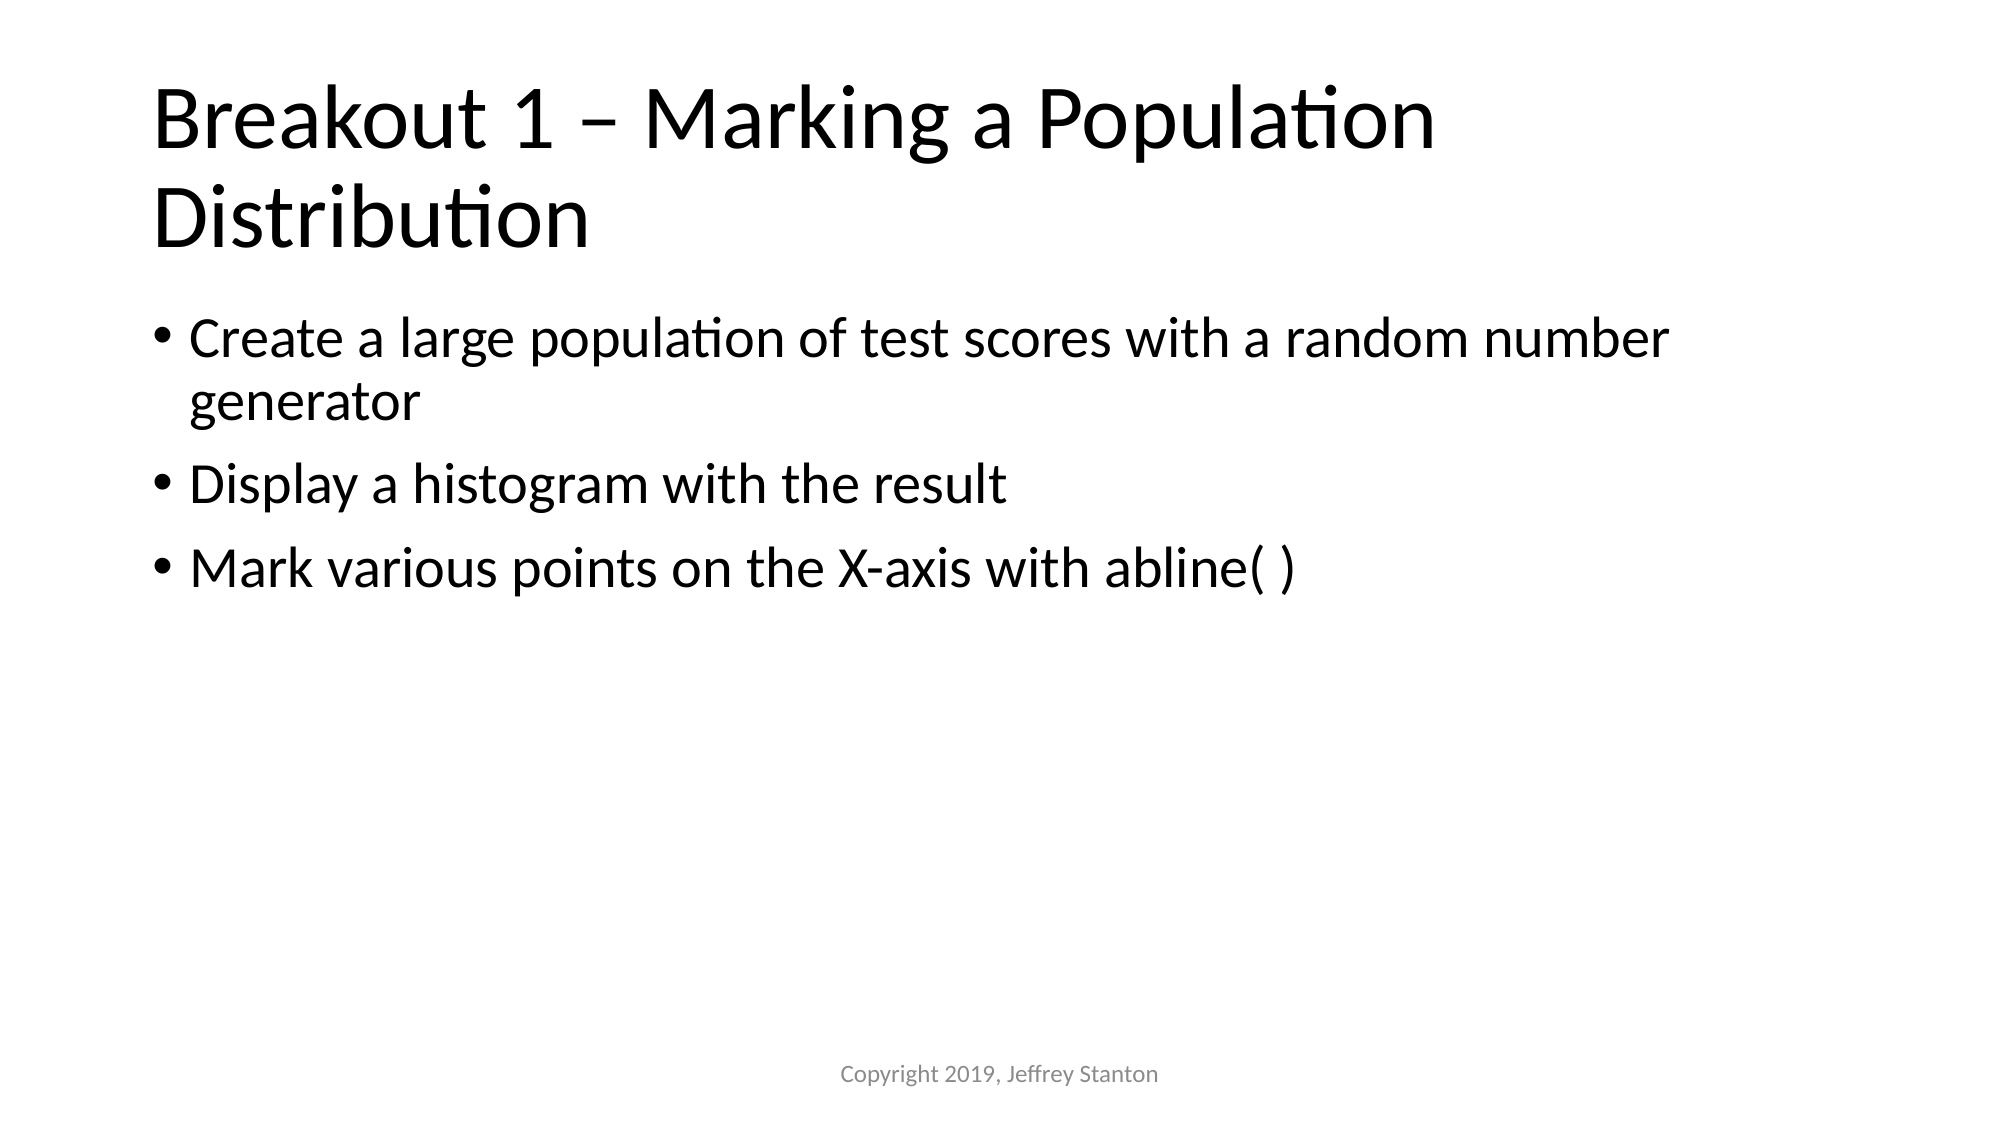

# Breakout 1 – Marking a Population Distribution
Create a large population of test scores with a random number generator
Display a histogram with the result
Mark various points on the X-axis with abline( )
Copyright 2019, Jeffrey Stanton